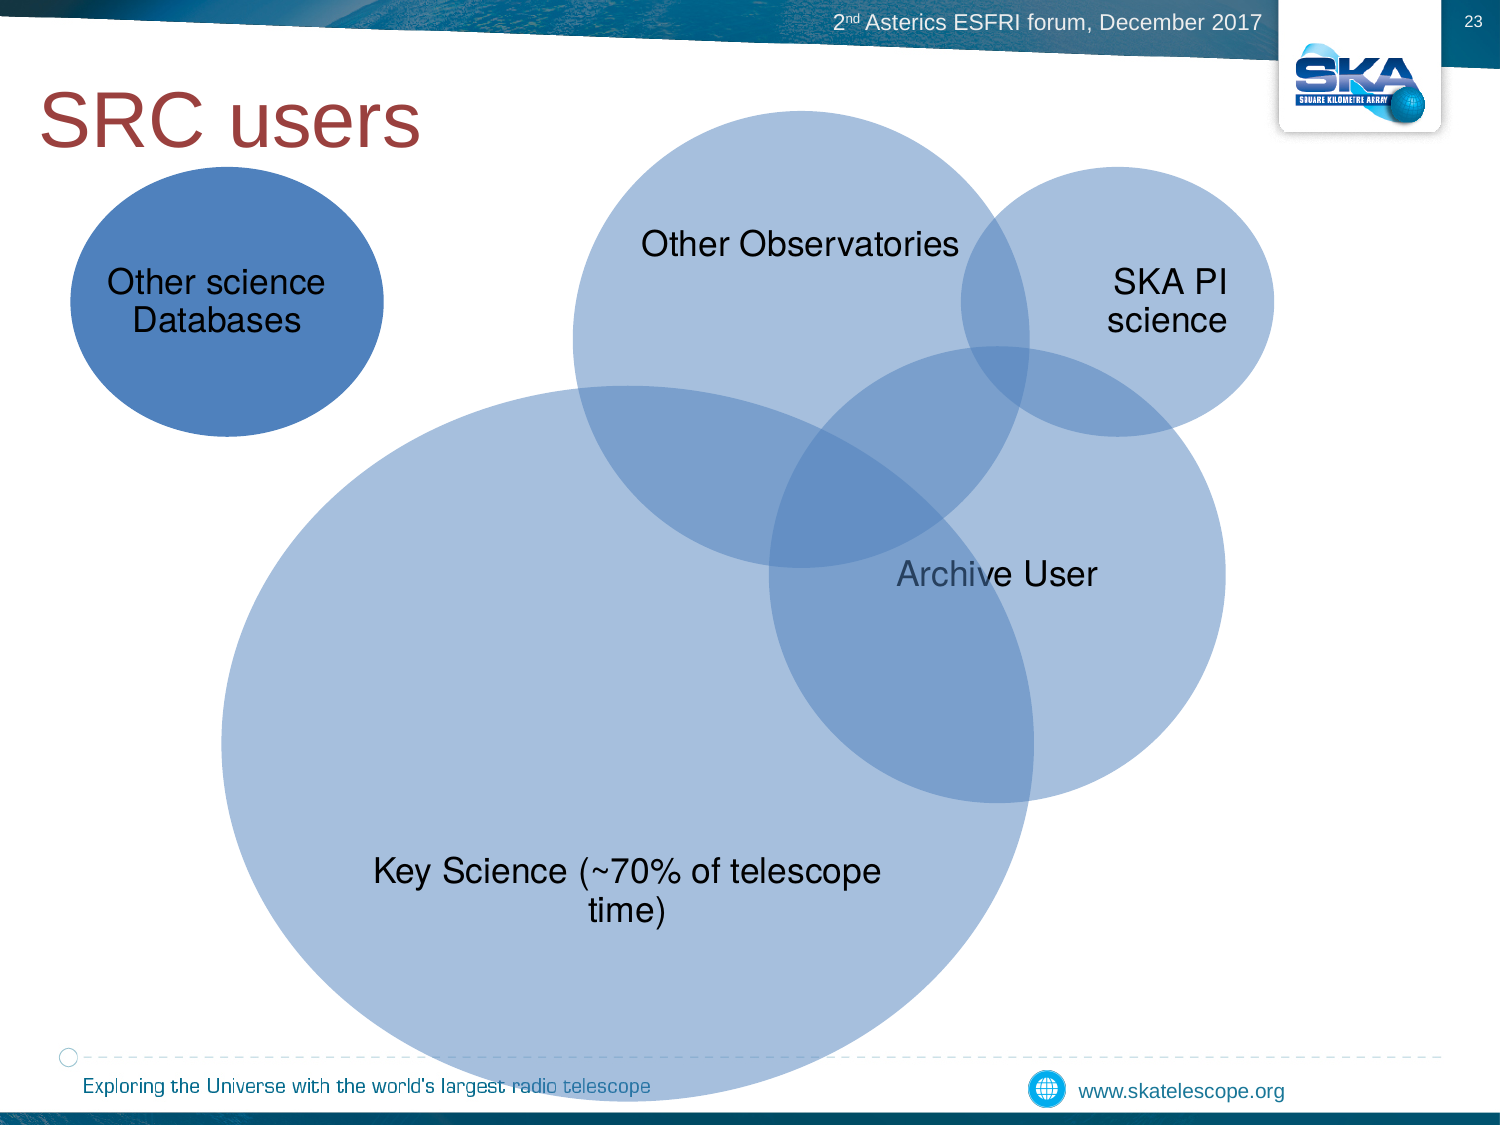

SRC users

Other science Databases
Other Observatories
Archive User
Key Science (~70% of telescope time)
SKA PI science